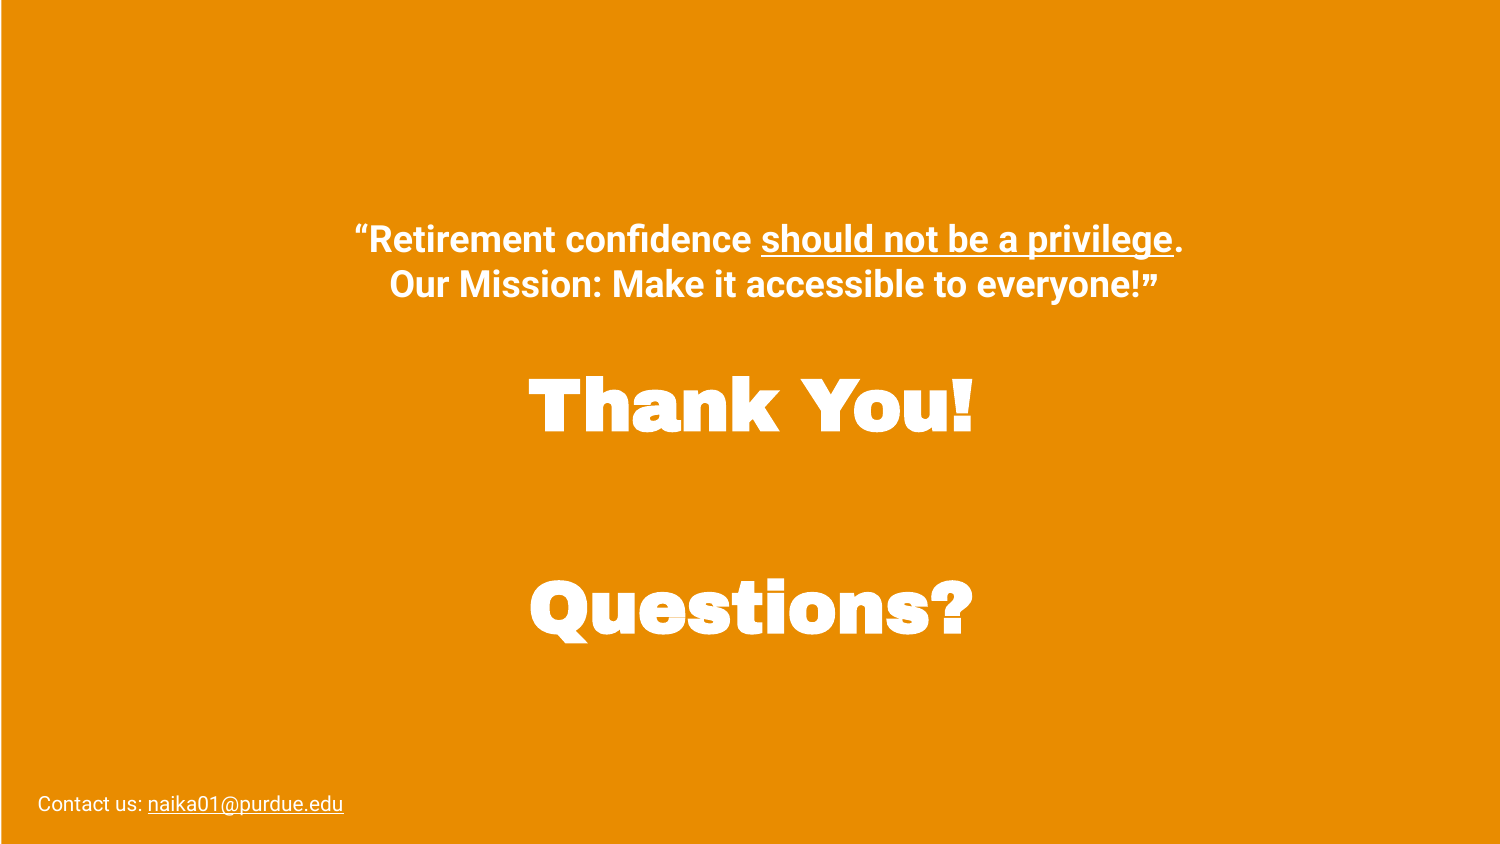

“Retirement confidence should not be a privilege.
Our Mission: Make it accessible to everyone!”
Thank You!

Questions?
Contact us: naika01@purdue.edu